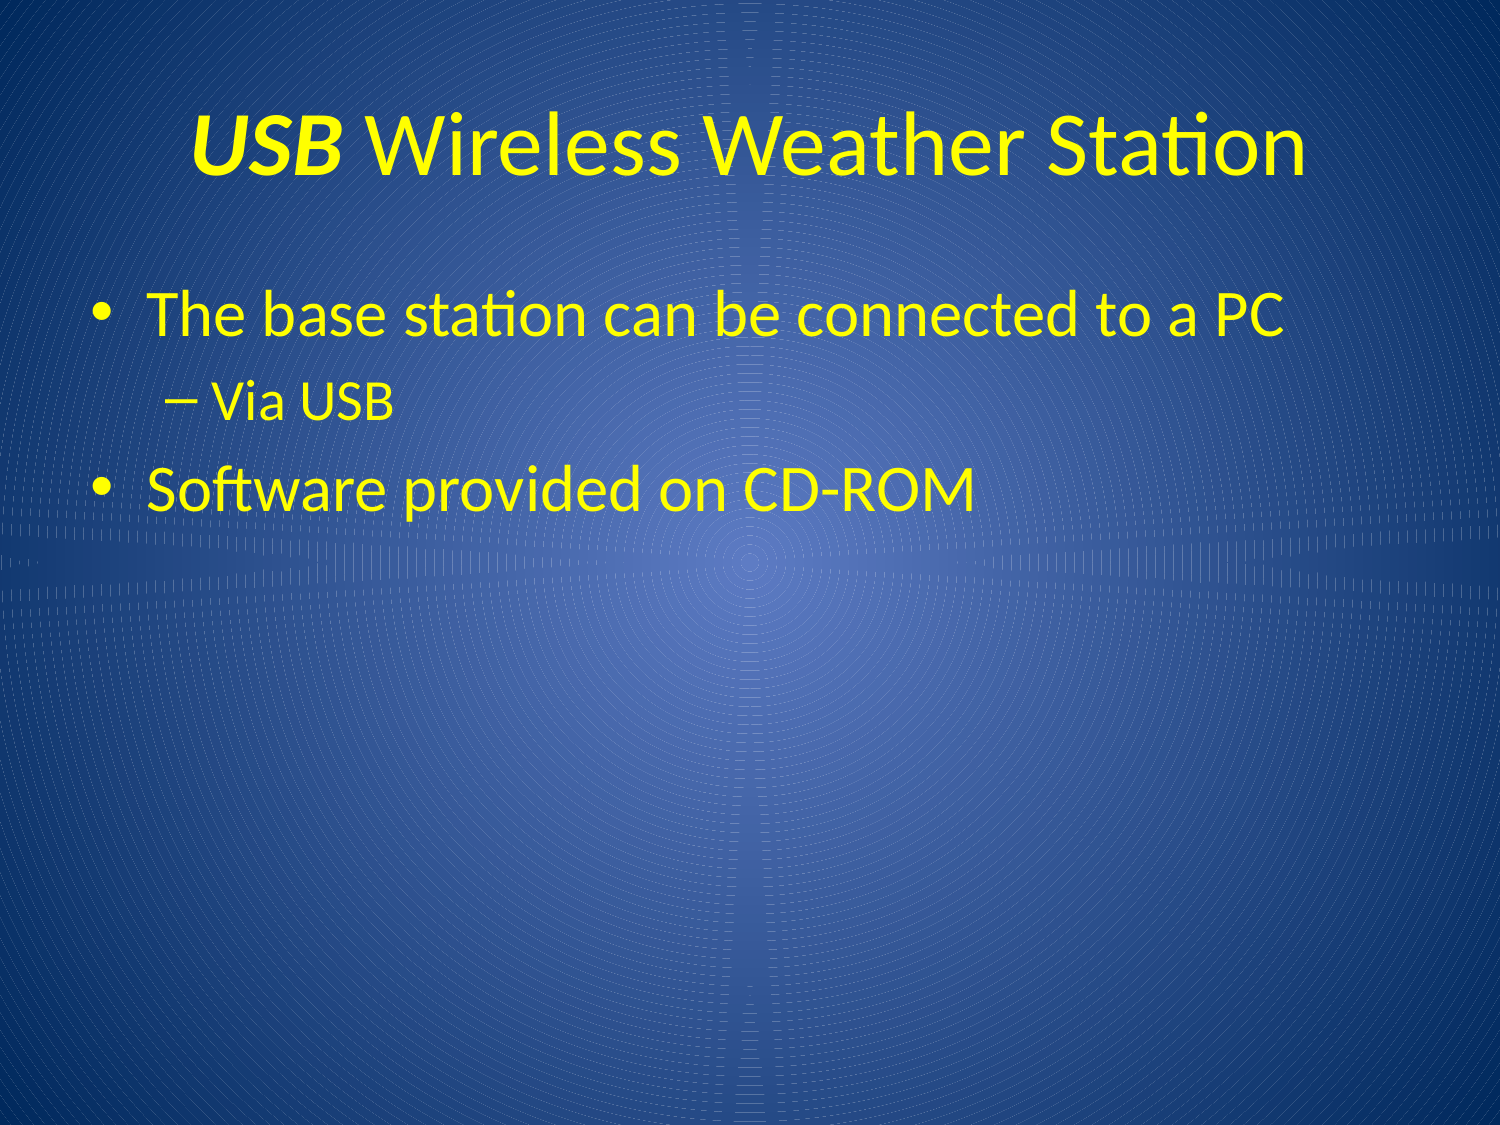

# USB Wireless Weather Station
The base station can be connected to a PC
Via USB
Software provided on CD-ROM